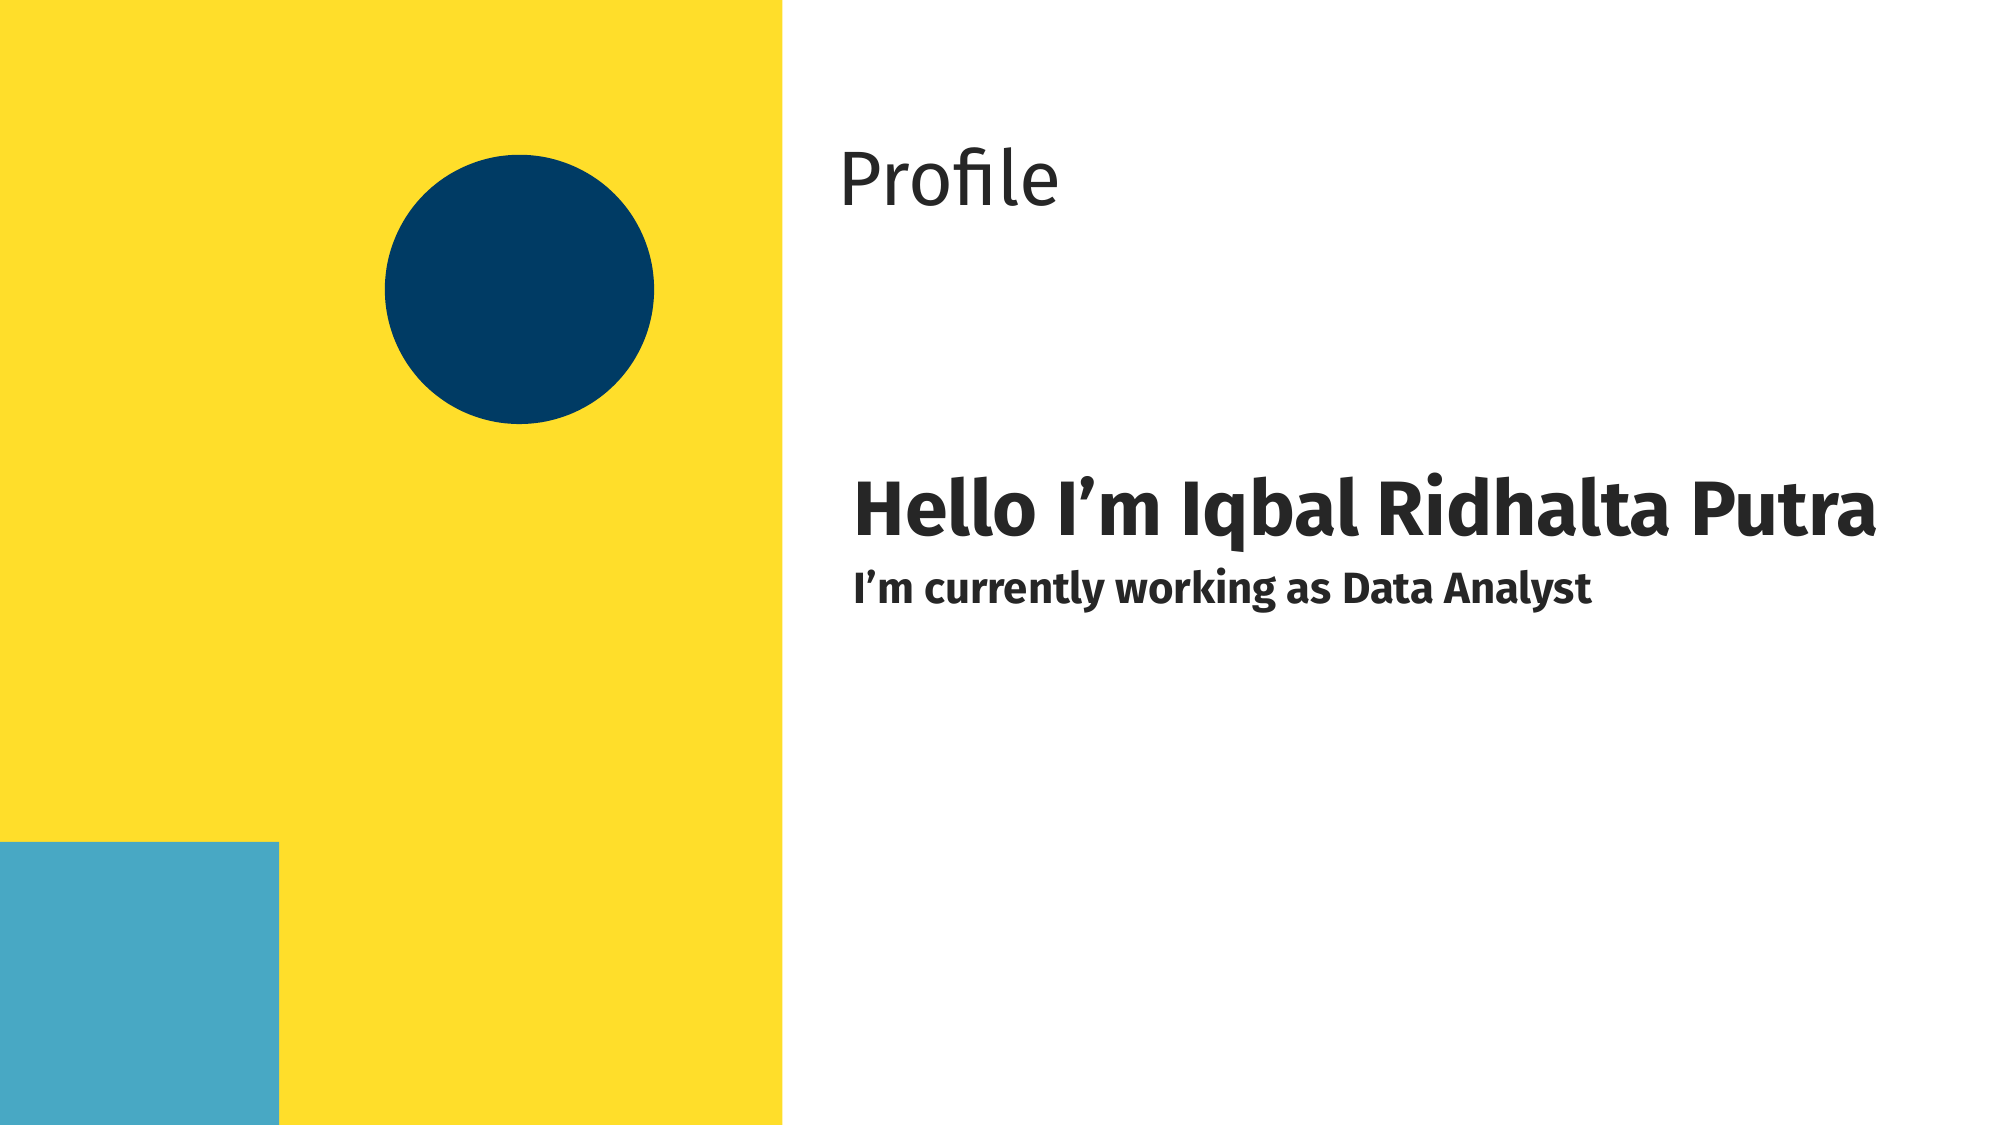

Profile
Hello I’m Iqbal Ridhalta Putra
I’m currently working as Data Analyst